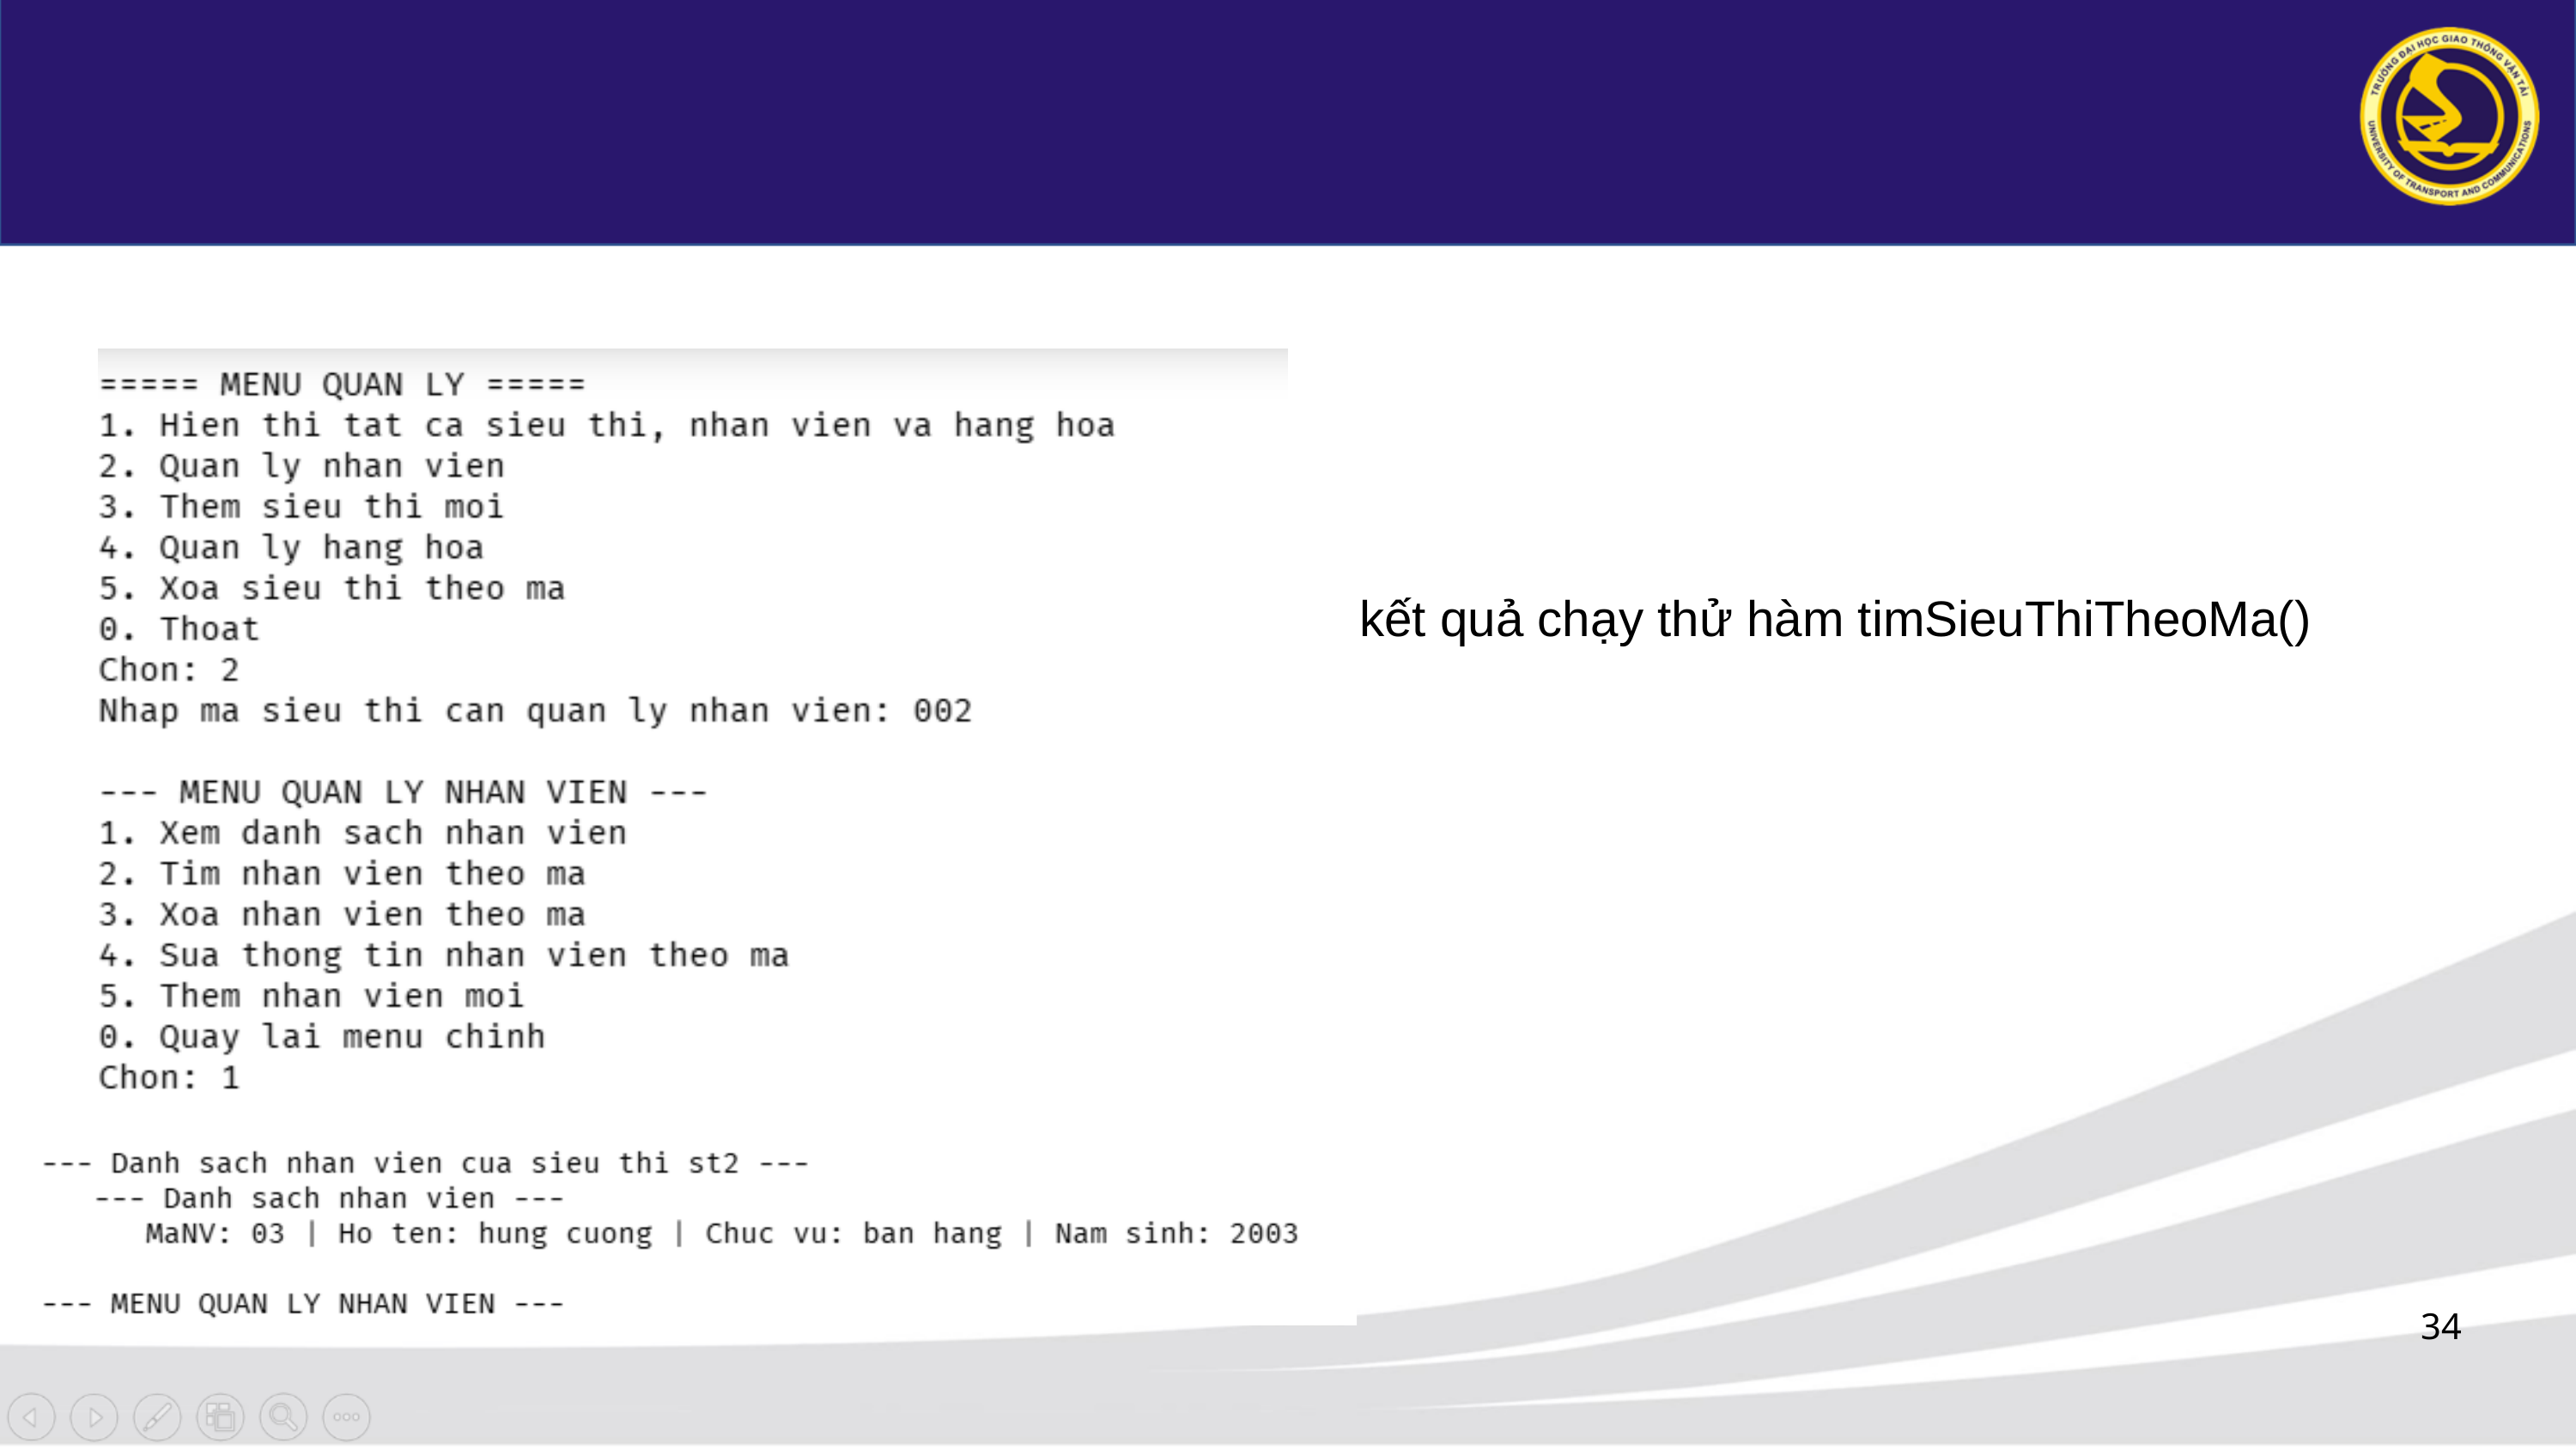

kết quả chạy thử hàm timSieuThiTheoMa()

34